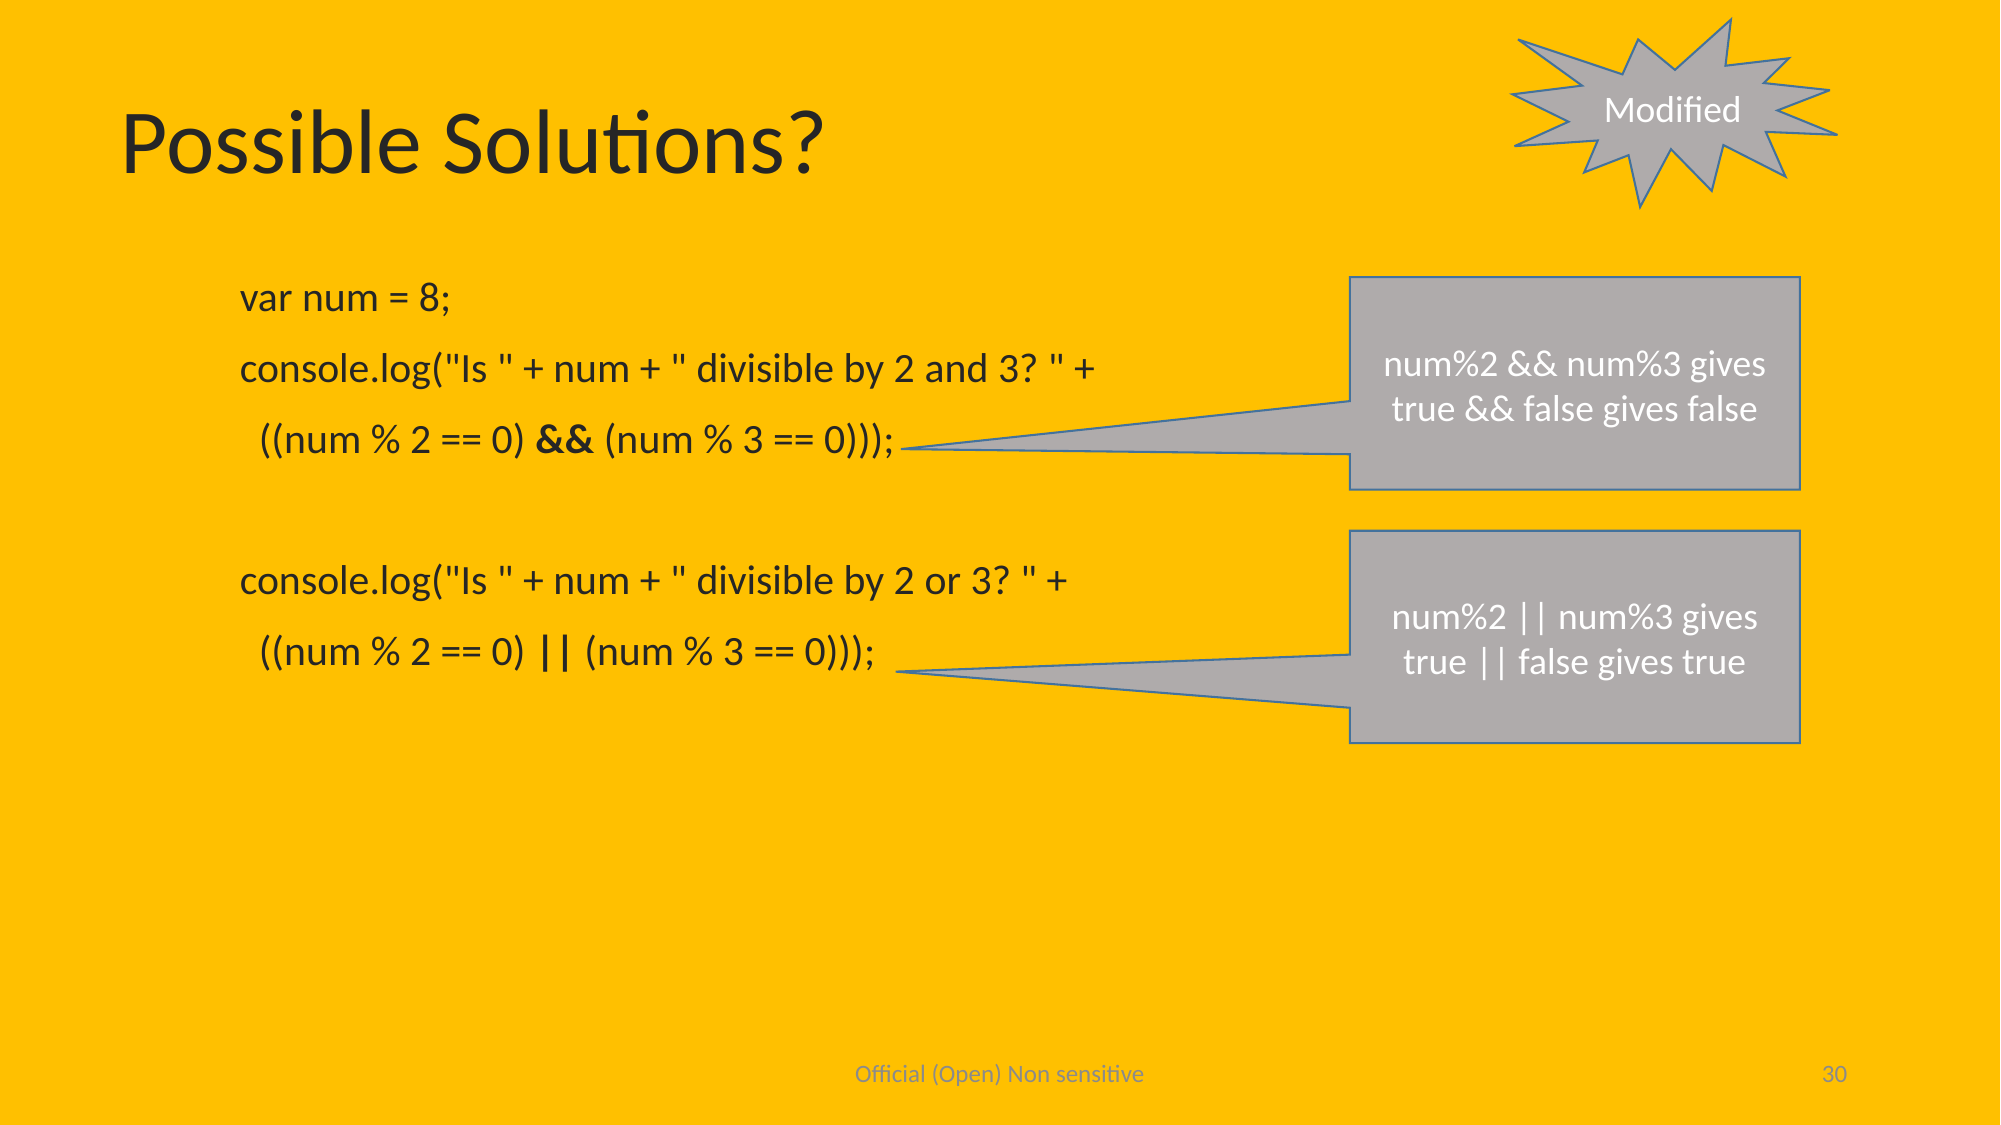

Modified
Possible Solutions?
var num = 8;
console.log("Is " + num + " divisible by 2 and 3? " +
  ((num % 2 == 0) && (num % 3 == 0)));

console.log("Is " + num + " divisible by 2 or 3? " +
  ((num % 2 == 0) || (num % 3 == 0)));

num%2 && num%3 gives true && false gives false
num%2 || num%3 gives true || false gives true
Official (Open) Non sensitive
30